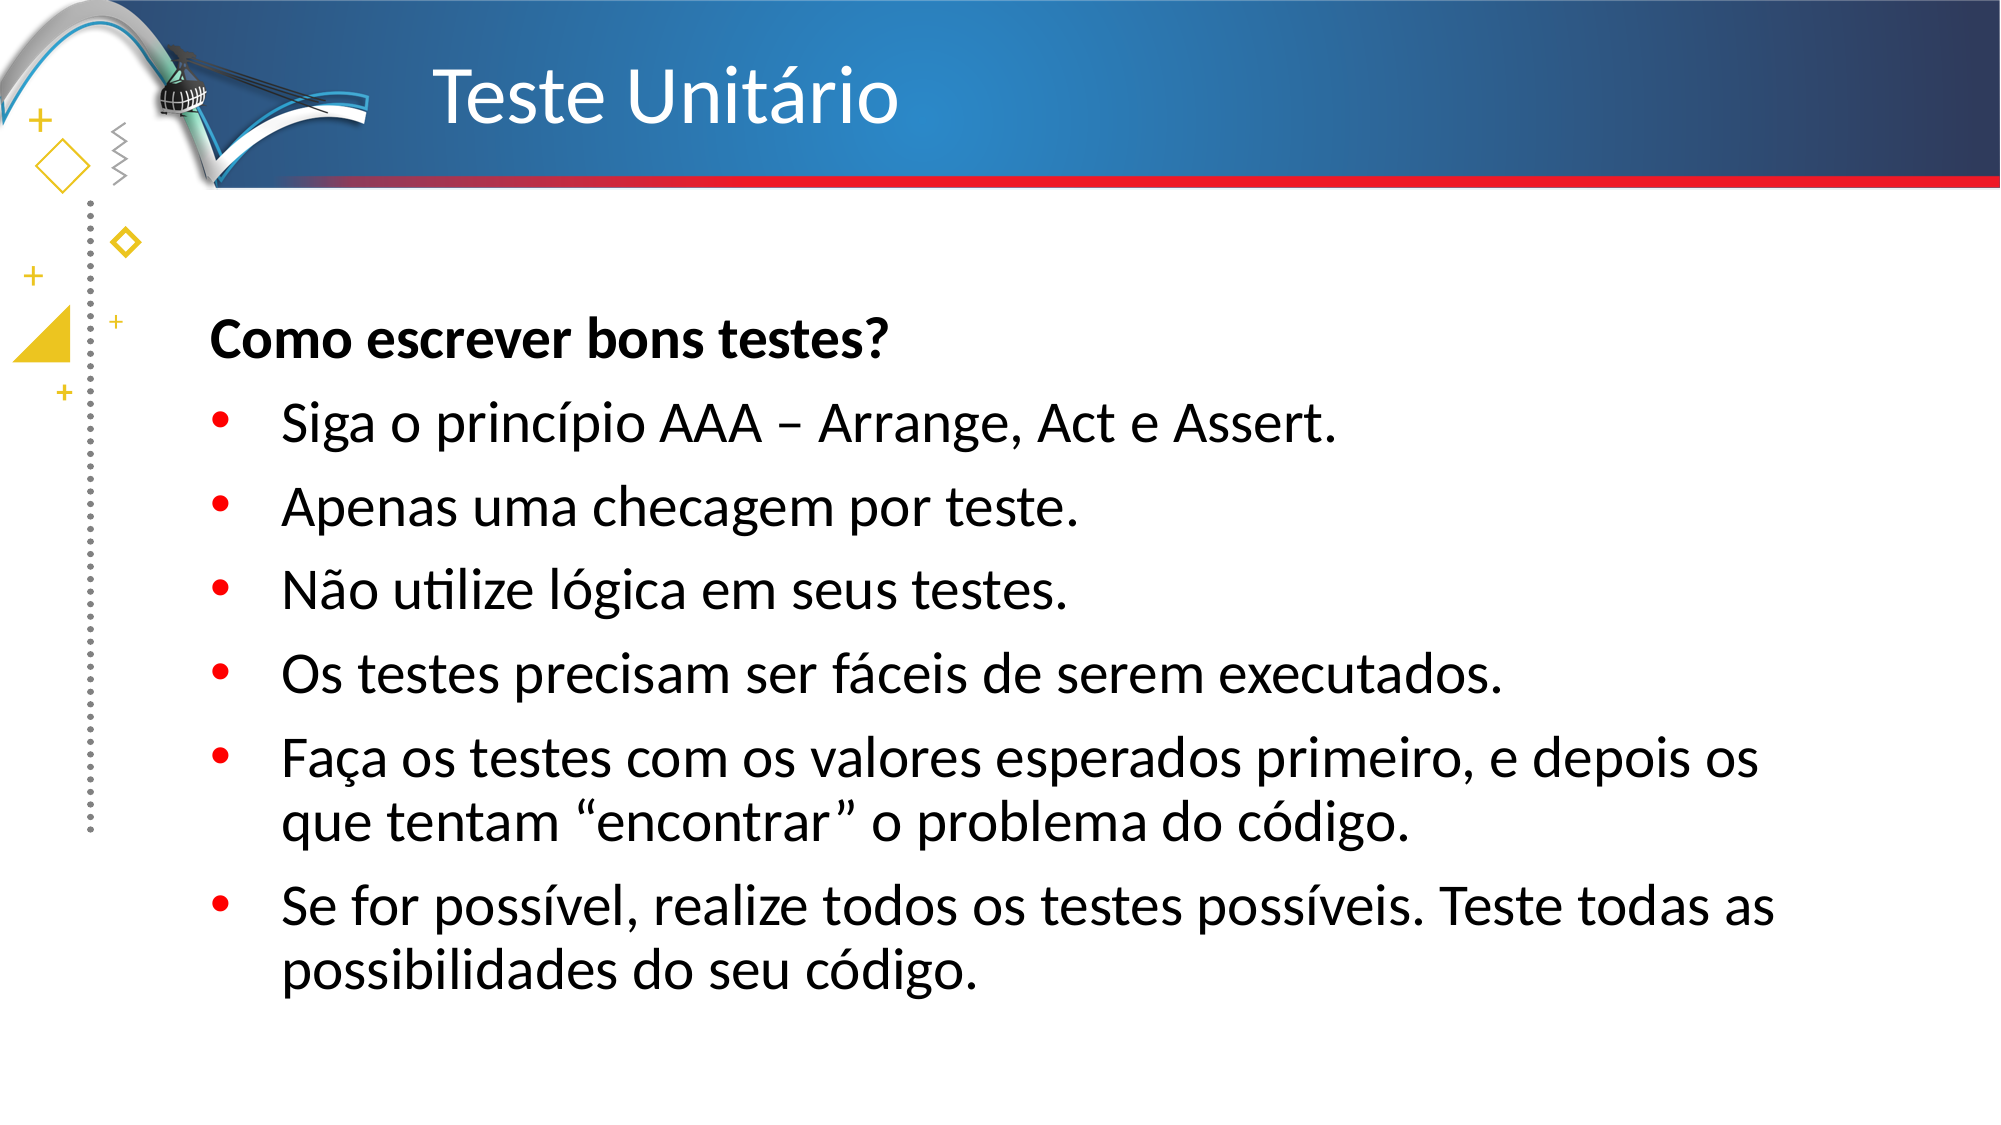

# Teste Unitário
Como escrever bons testes?
Siga o princípio AAA – Arrange, Act e Assert.
Apenas uma checagem por teste.
Não utilize lógica em seus testes.
Os testes precisam ser fáceis de serem executados.
Faça os testes com os valores esperados primeiro, e depois os que tentam “encontrar” o problema do código.
Se for possível, realize todos os testes possíveis. Teste todas as possibilidades do seu código.